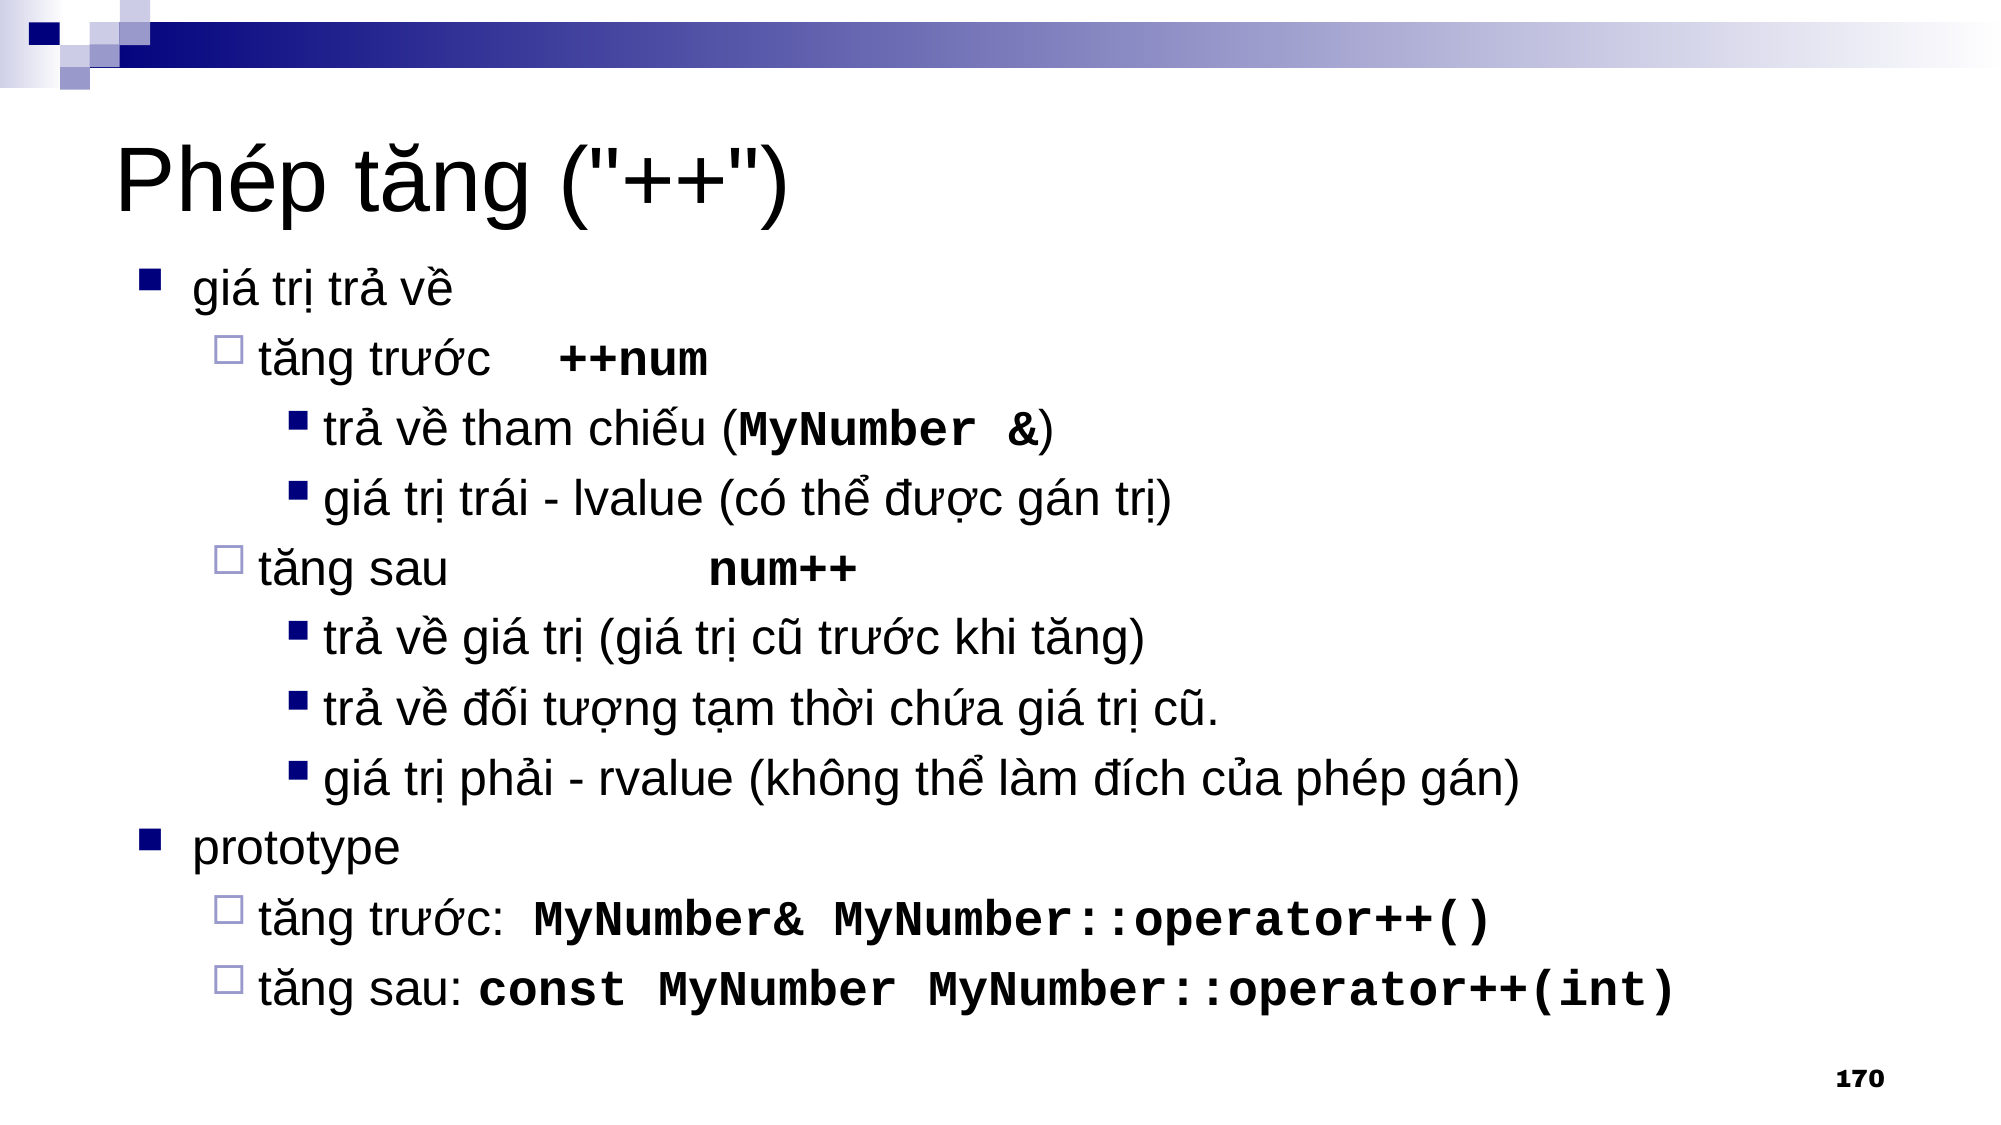

# Phép tăng ("++")
giá trị trả về
tăng trước	++num
trả về tham chiếu (MyNumber &)
giá trị trái - lvalue (có thể được gán trị)
tăng sau		num++
trả về giá trị (giá trị cũ trước khi tăng)
trả về đối tượng tạm thời chứa giá trị cũ.
giá trị phải - rvalue (không thể làm đích của phép gán)
prototype
tăng trước:  MyNumber& MyNumber::operator++()
tăng sau: const MyNumber MyNumber::operator++(int)
170